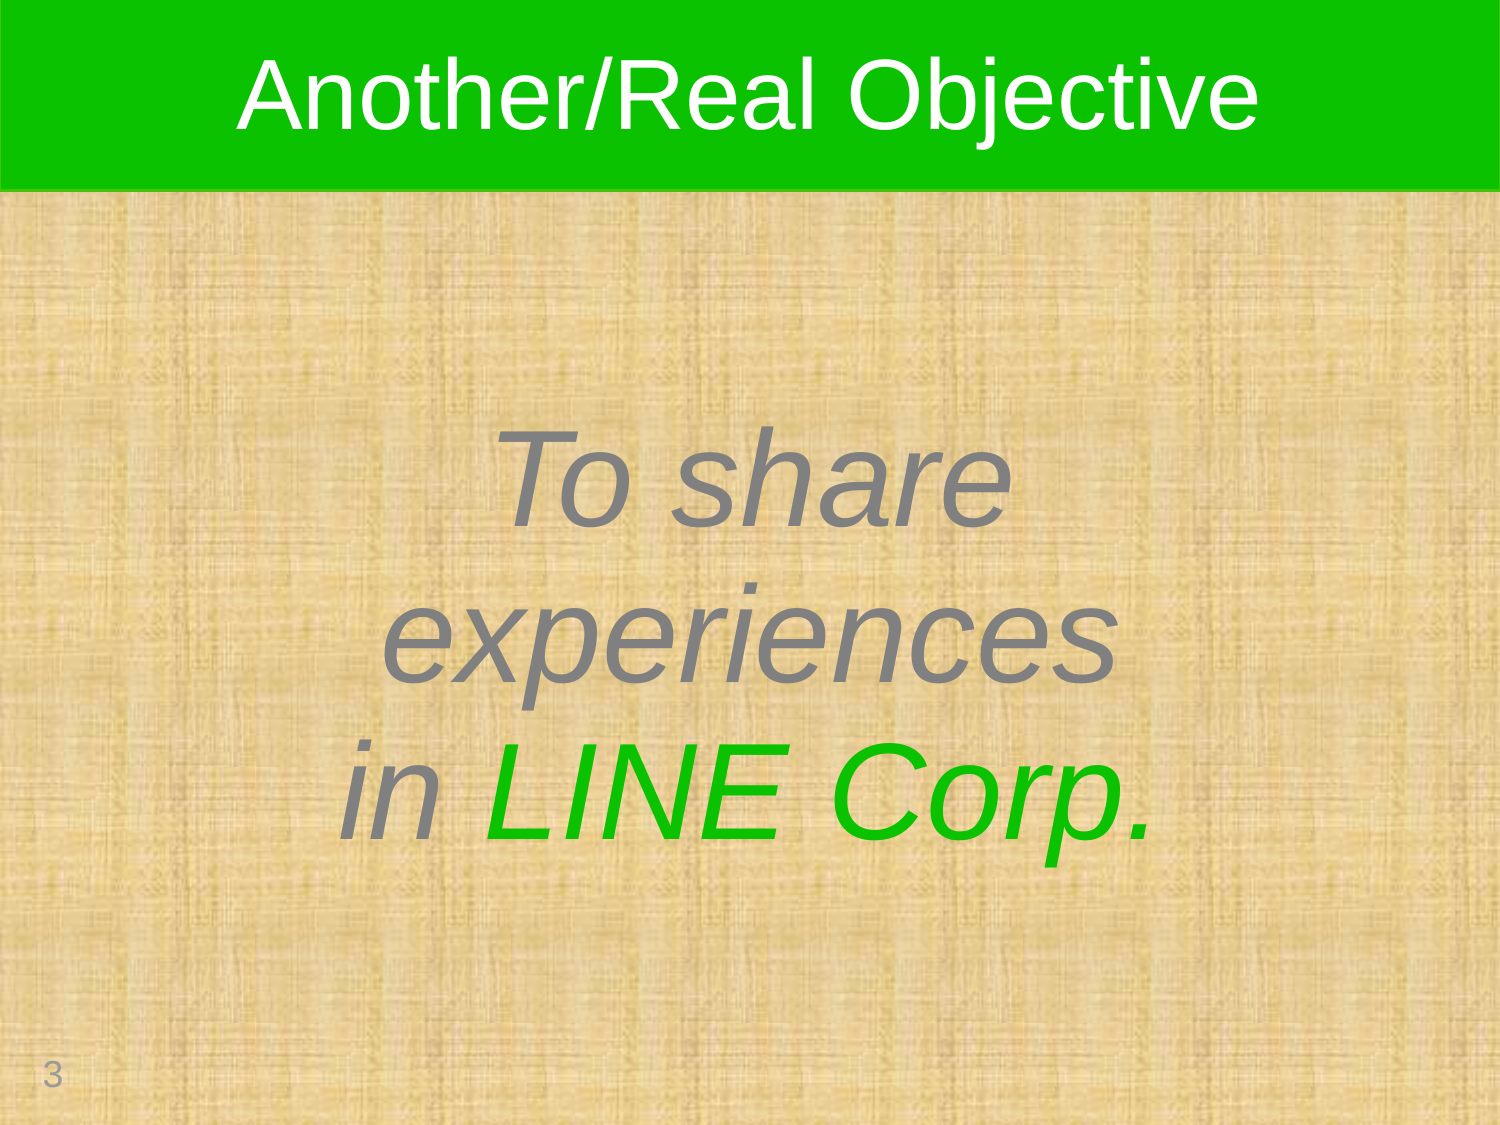

# Another/Real Objective
To share
experiences
in LINE Corp.
3